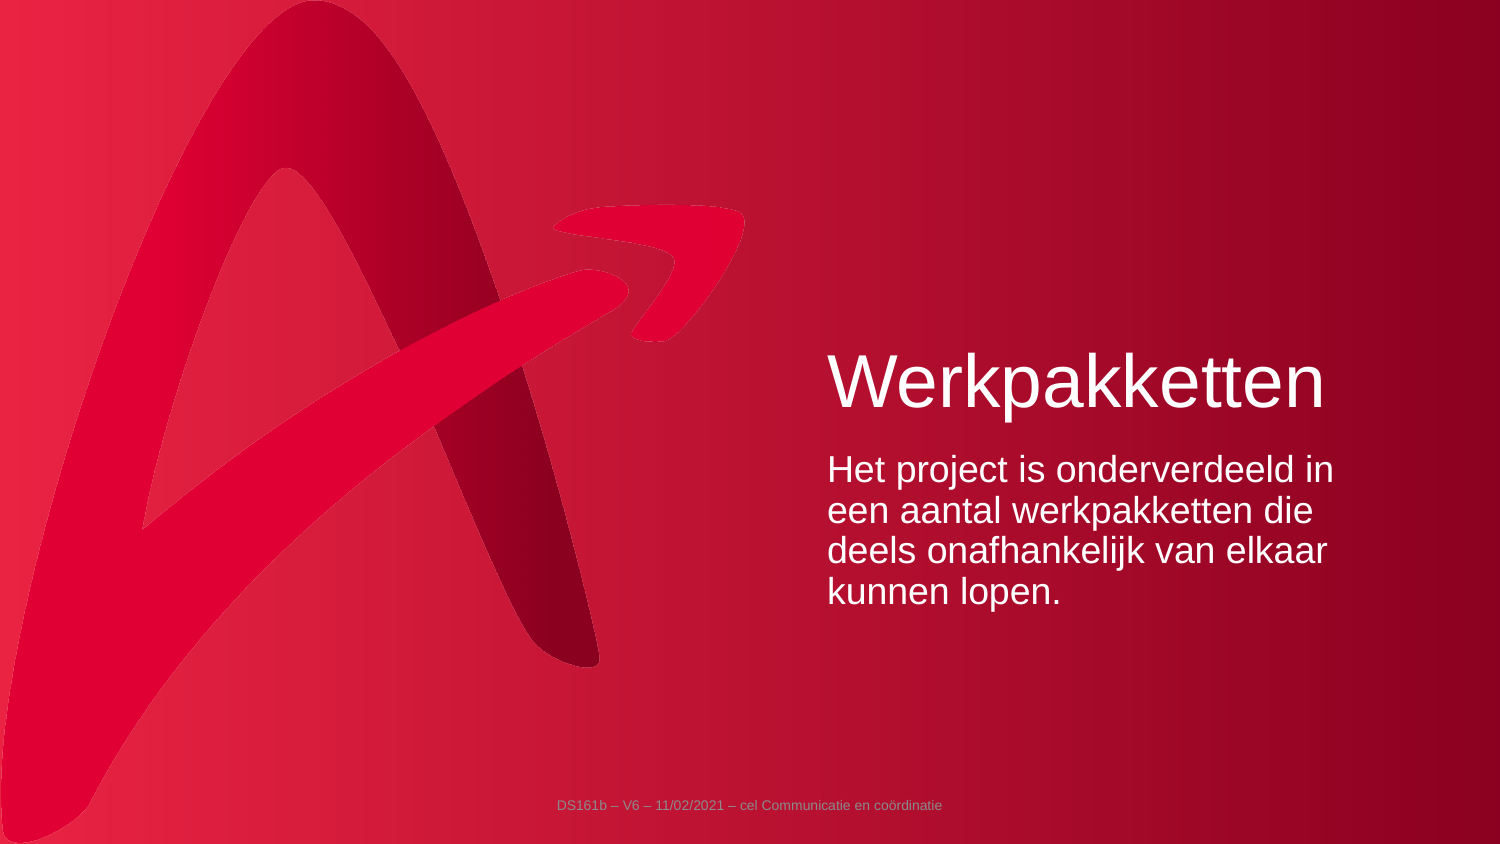

# Werkpakketten
Het project is onderverdeeld in een aantal werkpakketten die deels onafhankelijk van elkaar kunnen lopen.
DS161b – V6 – 11/02/2021 – cel Communicatie en coördinatie